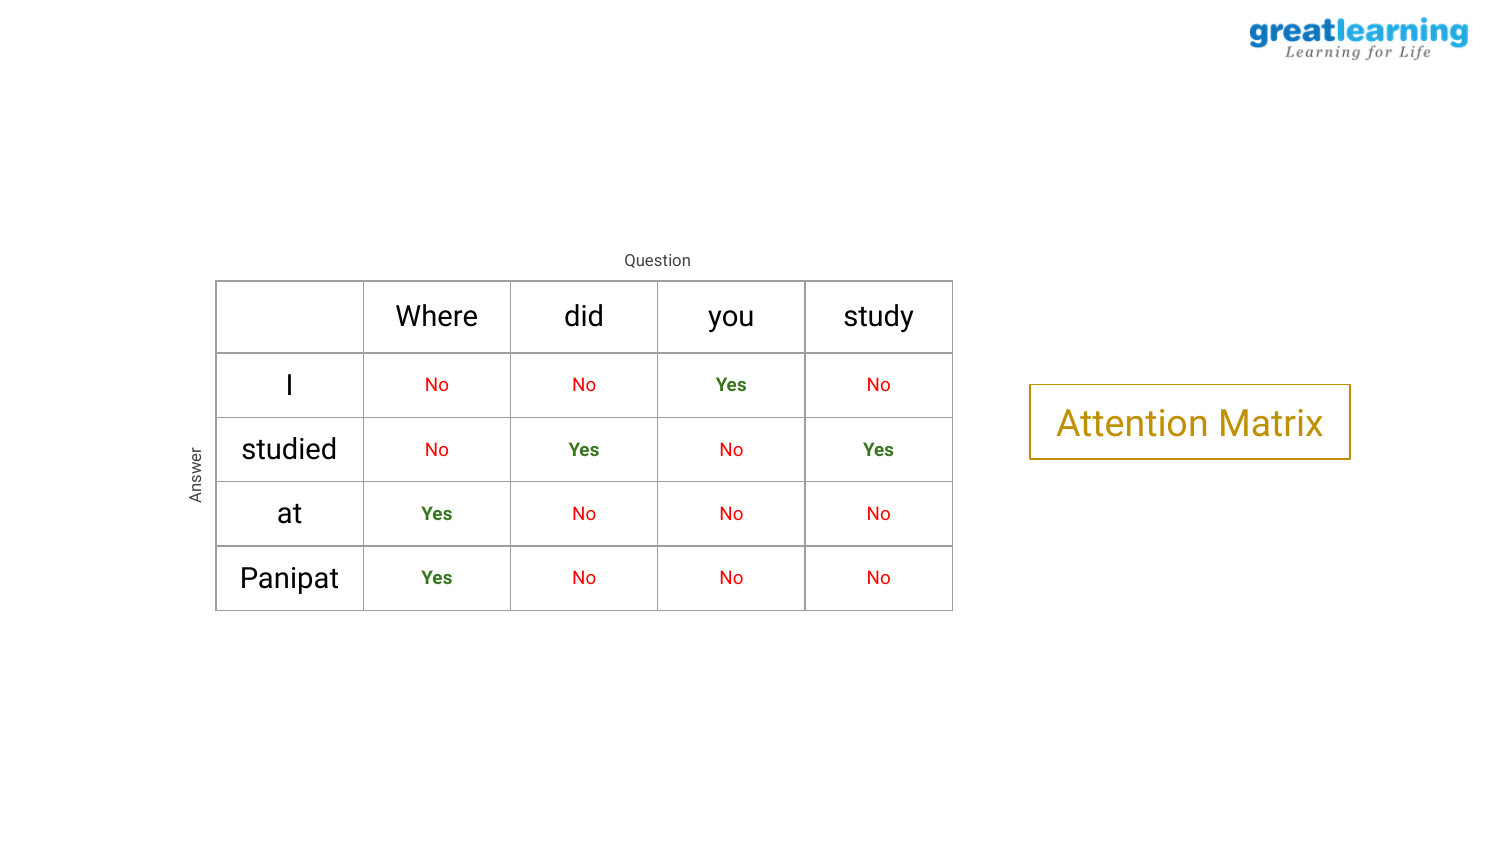

Question
|  | Where | did | you | study |
| --- | --- | --- | --- | --- |
| I | No | No | Yes | No |
| studied | No | Yes | No | Yes |
| at | Yes | No | No | No |
| Panipat | Yes | No | No | No |
Attention Matrix
Answer